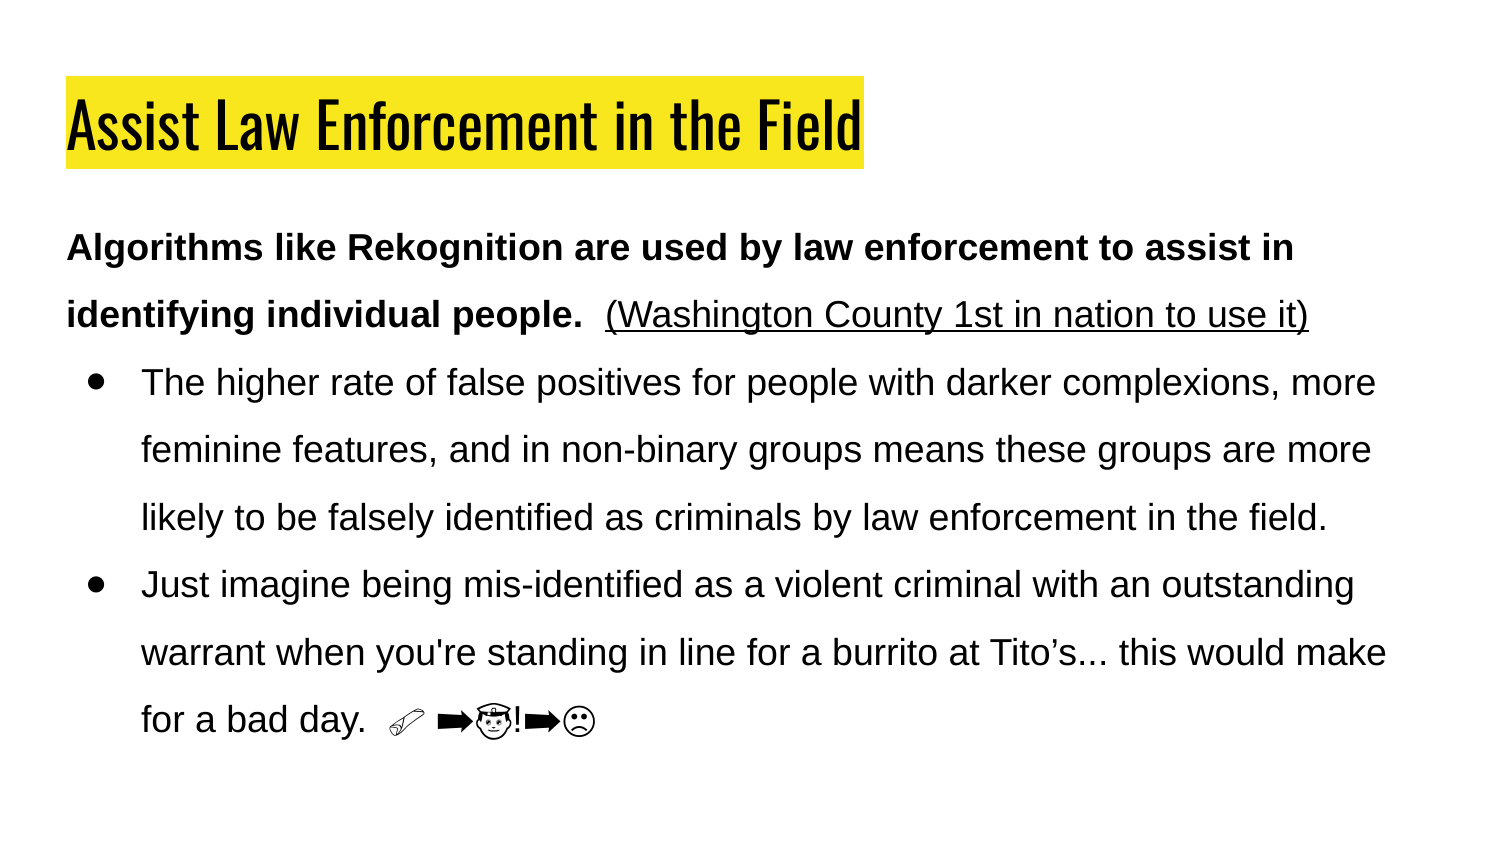

# Assist Law Enforcement in the Field
Algorithms like Rekognition are used by law enforcement to assist in identifying individual people.  (Washington County 1st in nation to use it)
The higher rate of false positives for people with darker complexions, more feminine features, and in non-binary groups means these groups are more likely to be falsely identified as criminals by law enforcement in the field.
Just imagine being mis-identified as a violent criminal with an outstanding warrant when you're standing in line for a burrito at Tito’s... this would make for a bad day.  🌯 ➡👮!➡🙁